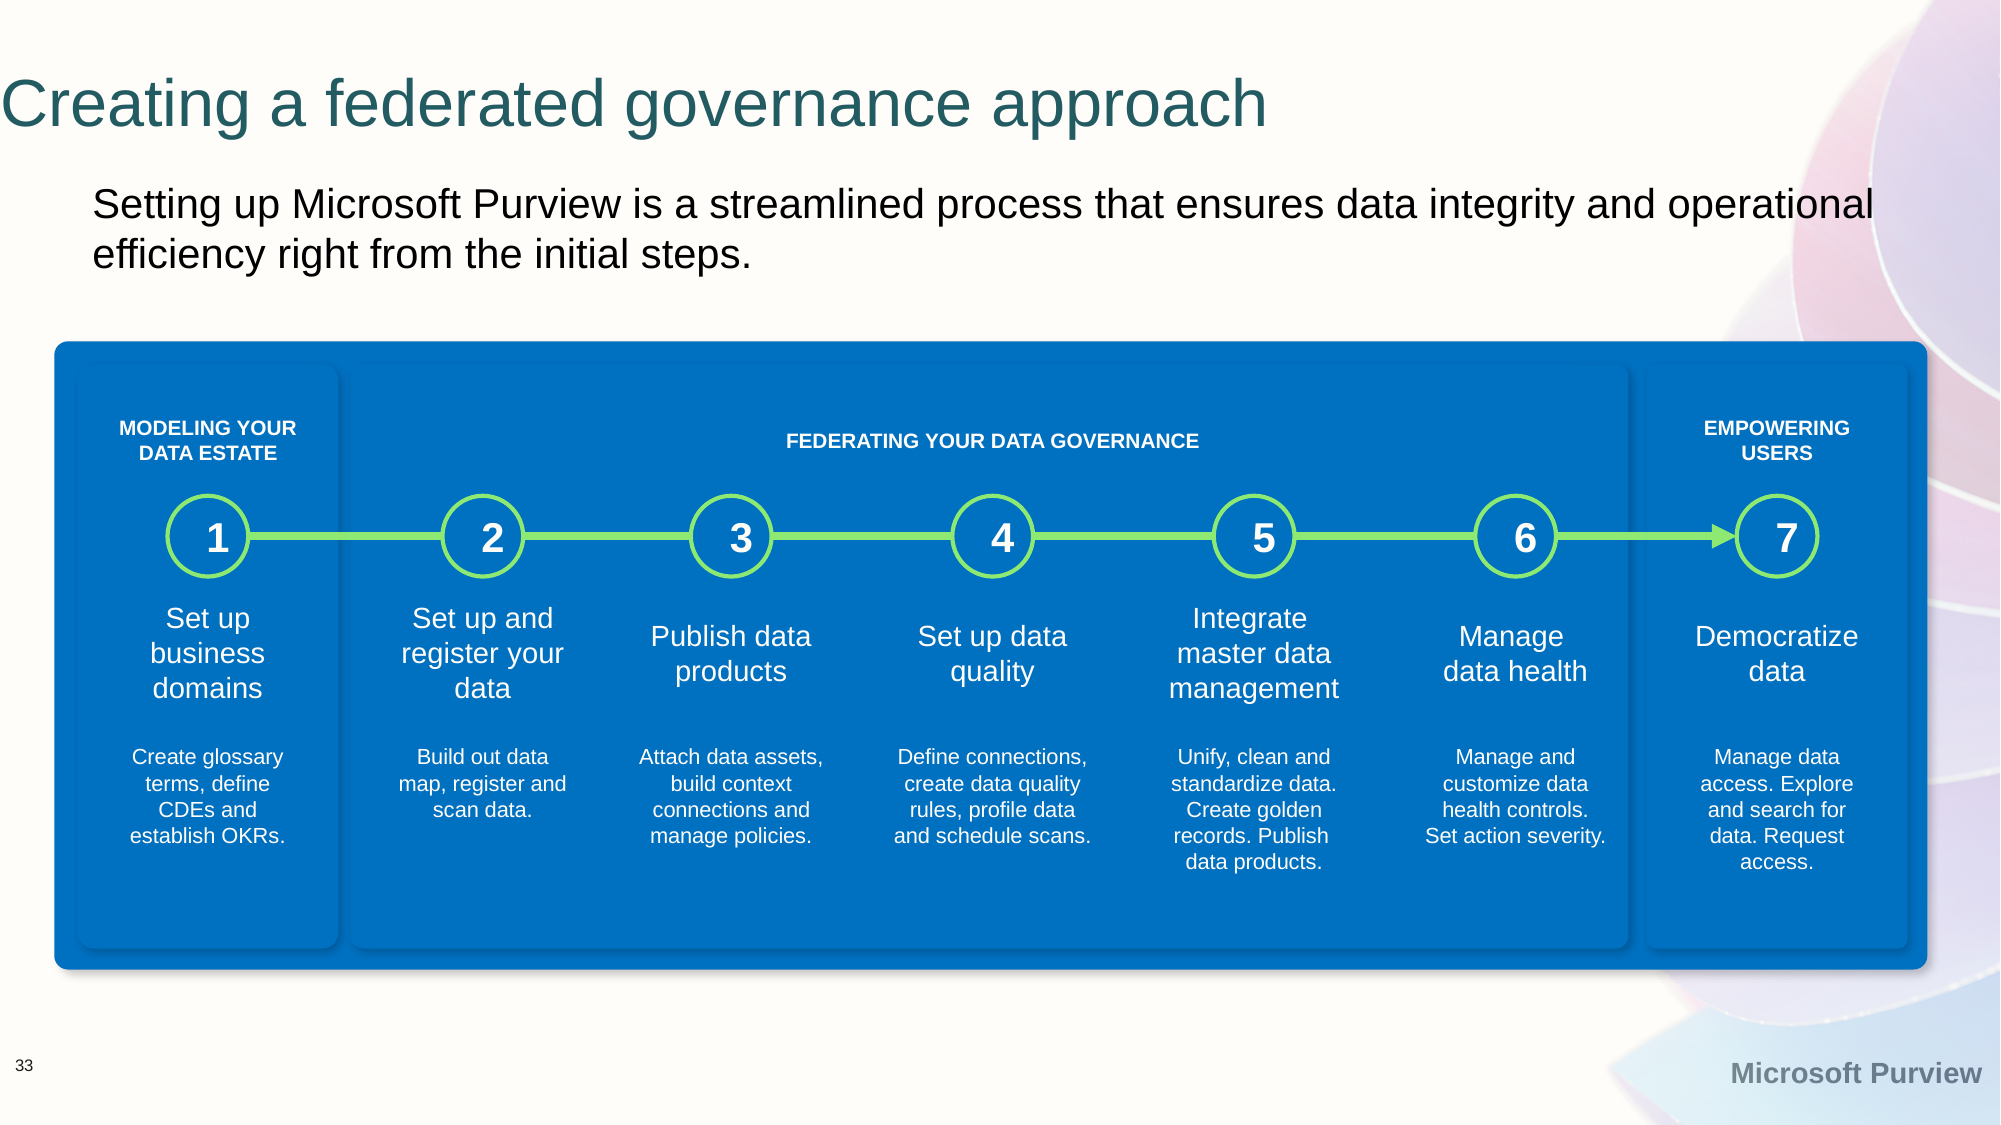

Creating a federated governance approach
Setting up Microsoft Purview is a streamlined process that ensures data integrity and operational efficiency right from the initial steps.

MODELING YOUR DATA ESTATE
EMPOWERING USERS
FEDERATING YOUR DATA GOVERNANCE
1
2
3
4
5
6
7
Set up business domains
Set up and register your data
Integrate
master data management
Publish data products
Set up data quality
Manage
data health
Democratize data
Create glossary terms, define CDEs and establish OKRs.
Build out data map, register and scan data.
Attach data assets, build context connections and manage policies.
Define connections, create data quality rules, profile data and schedule scans.
Unify, clean and standardize data. Create golden records. Publish
data products.
Manage and customize data health controls. Set action severity.
Manage data access. Explore and search for data. Request access.
33